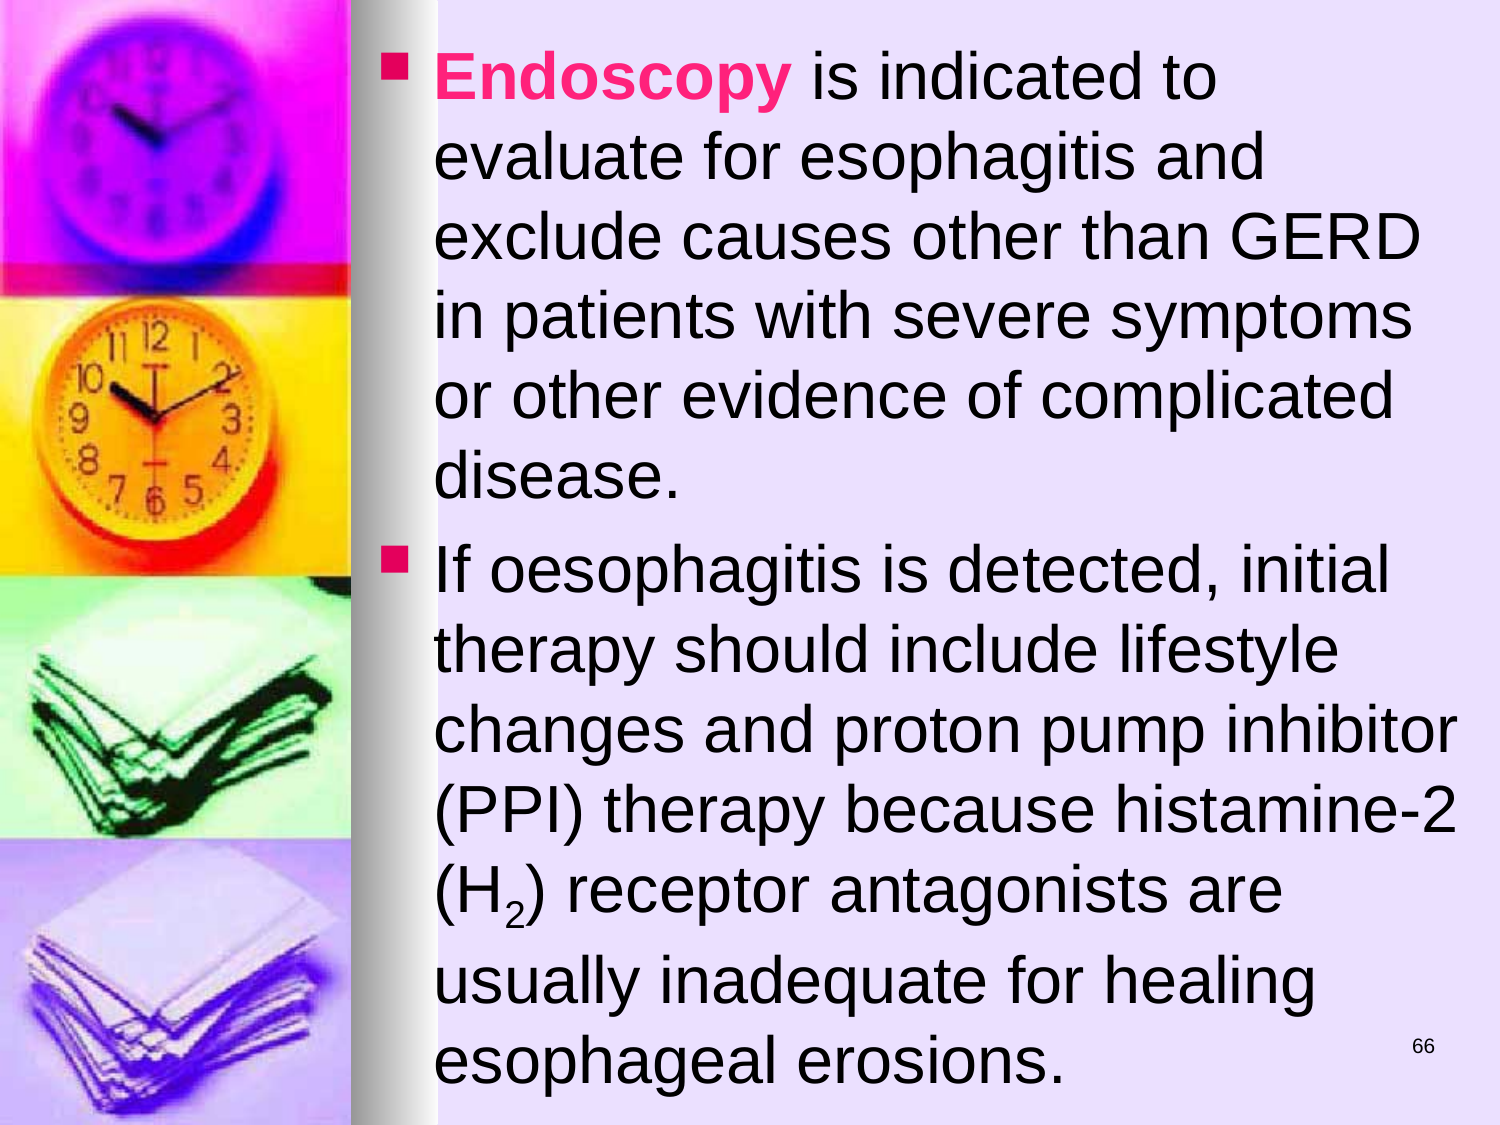

Endoscopy is indicated to evaluate for esophagitis and exclude causes other than GERD in patients with severe symptoms or other evidence of complicated disease.
If oesophagitis is detected, initial therapy should include lifestyle changes and proton pump inhibitor (PPI) therapy because histamine-2 (H2) receptor antagonists are usually inadequate for healing esophageal erosions.

66